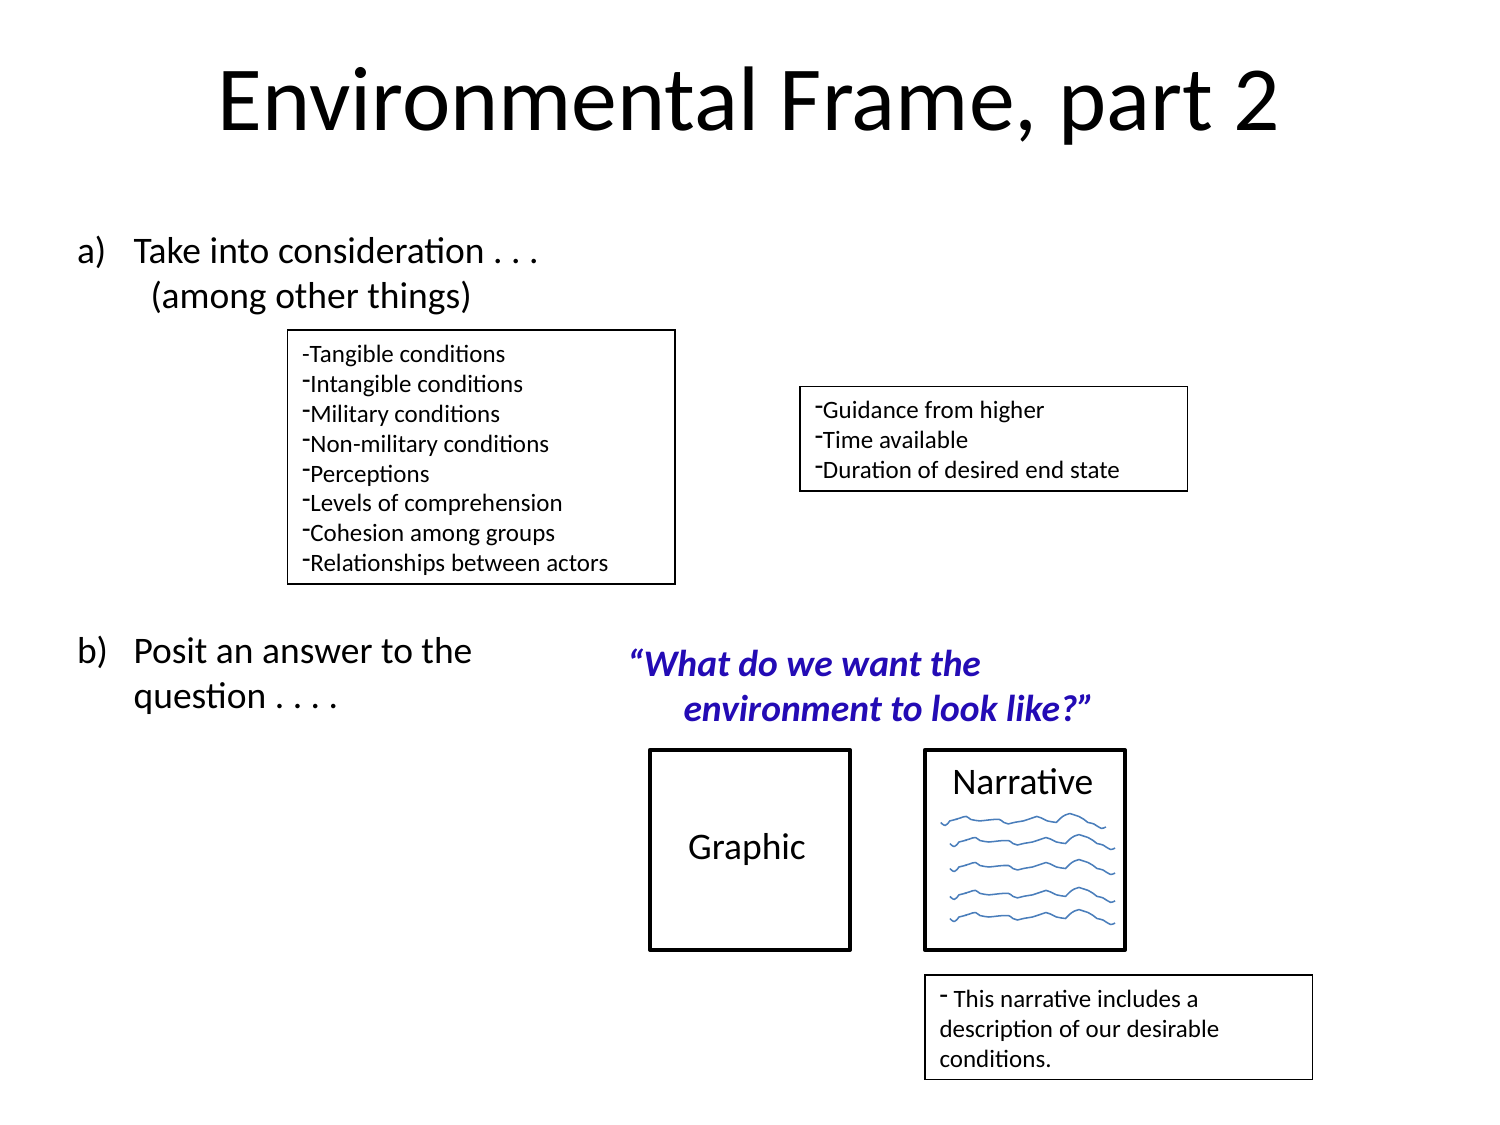

# Environmental Frame, part 2
Take into consideration . . .        (among other things)
-Tangible conditions
Intangible conditions
Military conditions
Non-military conditions
Perceptions
Levels of comprehension
Cohesion among groups
Relationships between actors
Guidance from higher
Time available
Duration of desired end state
b)	Posit an answer to the question . . . .
“What do we want the environment to look like?”

Narrative

Graphic

 This narrative includes a description of our desirable conditions.